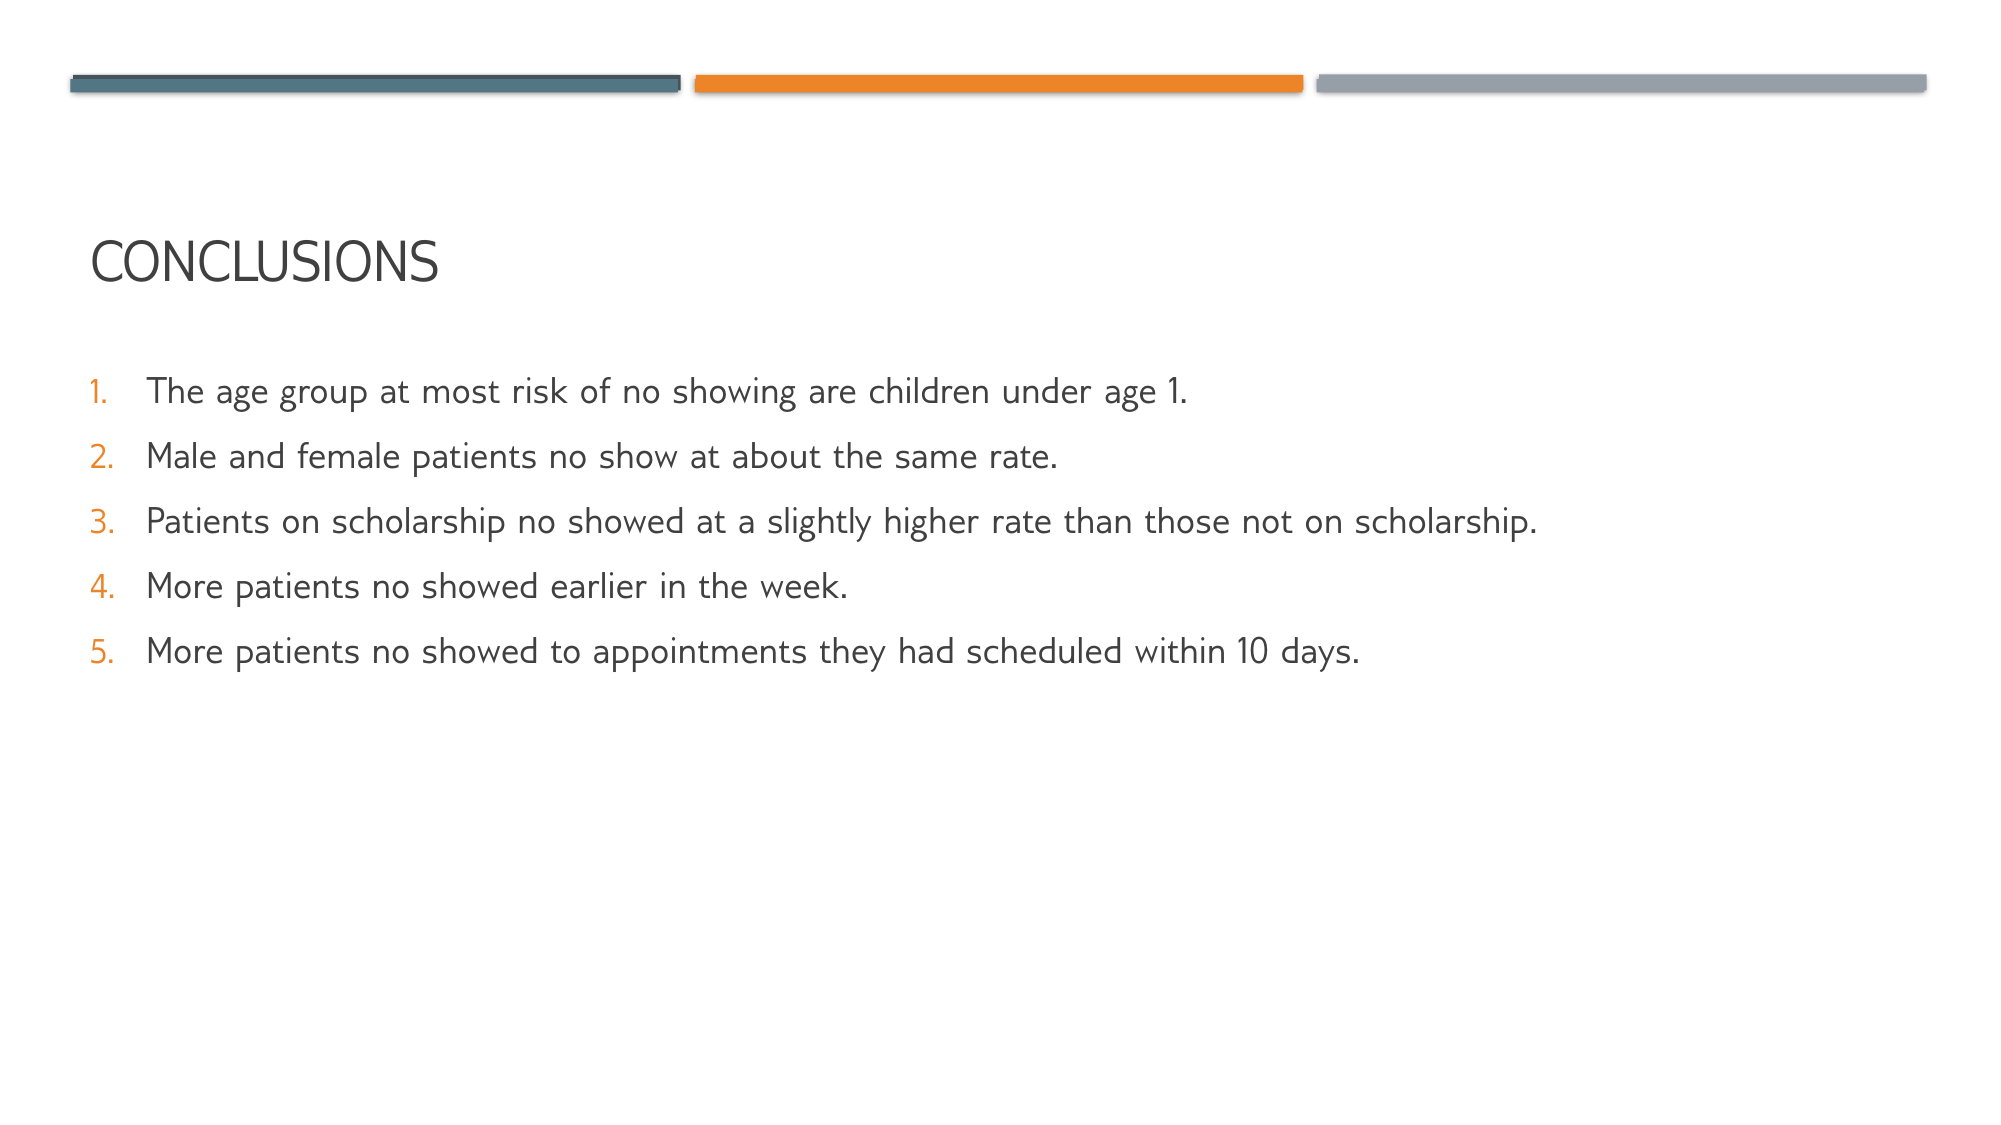

# conclusions
The age group at most risk of no showing are children under age 1.
Male and female patients no show at about the same rate.
Patients on scholarship no showed at a slightly higher rate than those not on scholarship.
More patients no showed earlier in the week.
More patients no showed to appointments they had scheduled within 10 days.